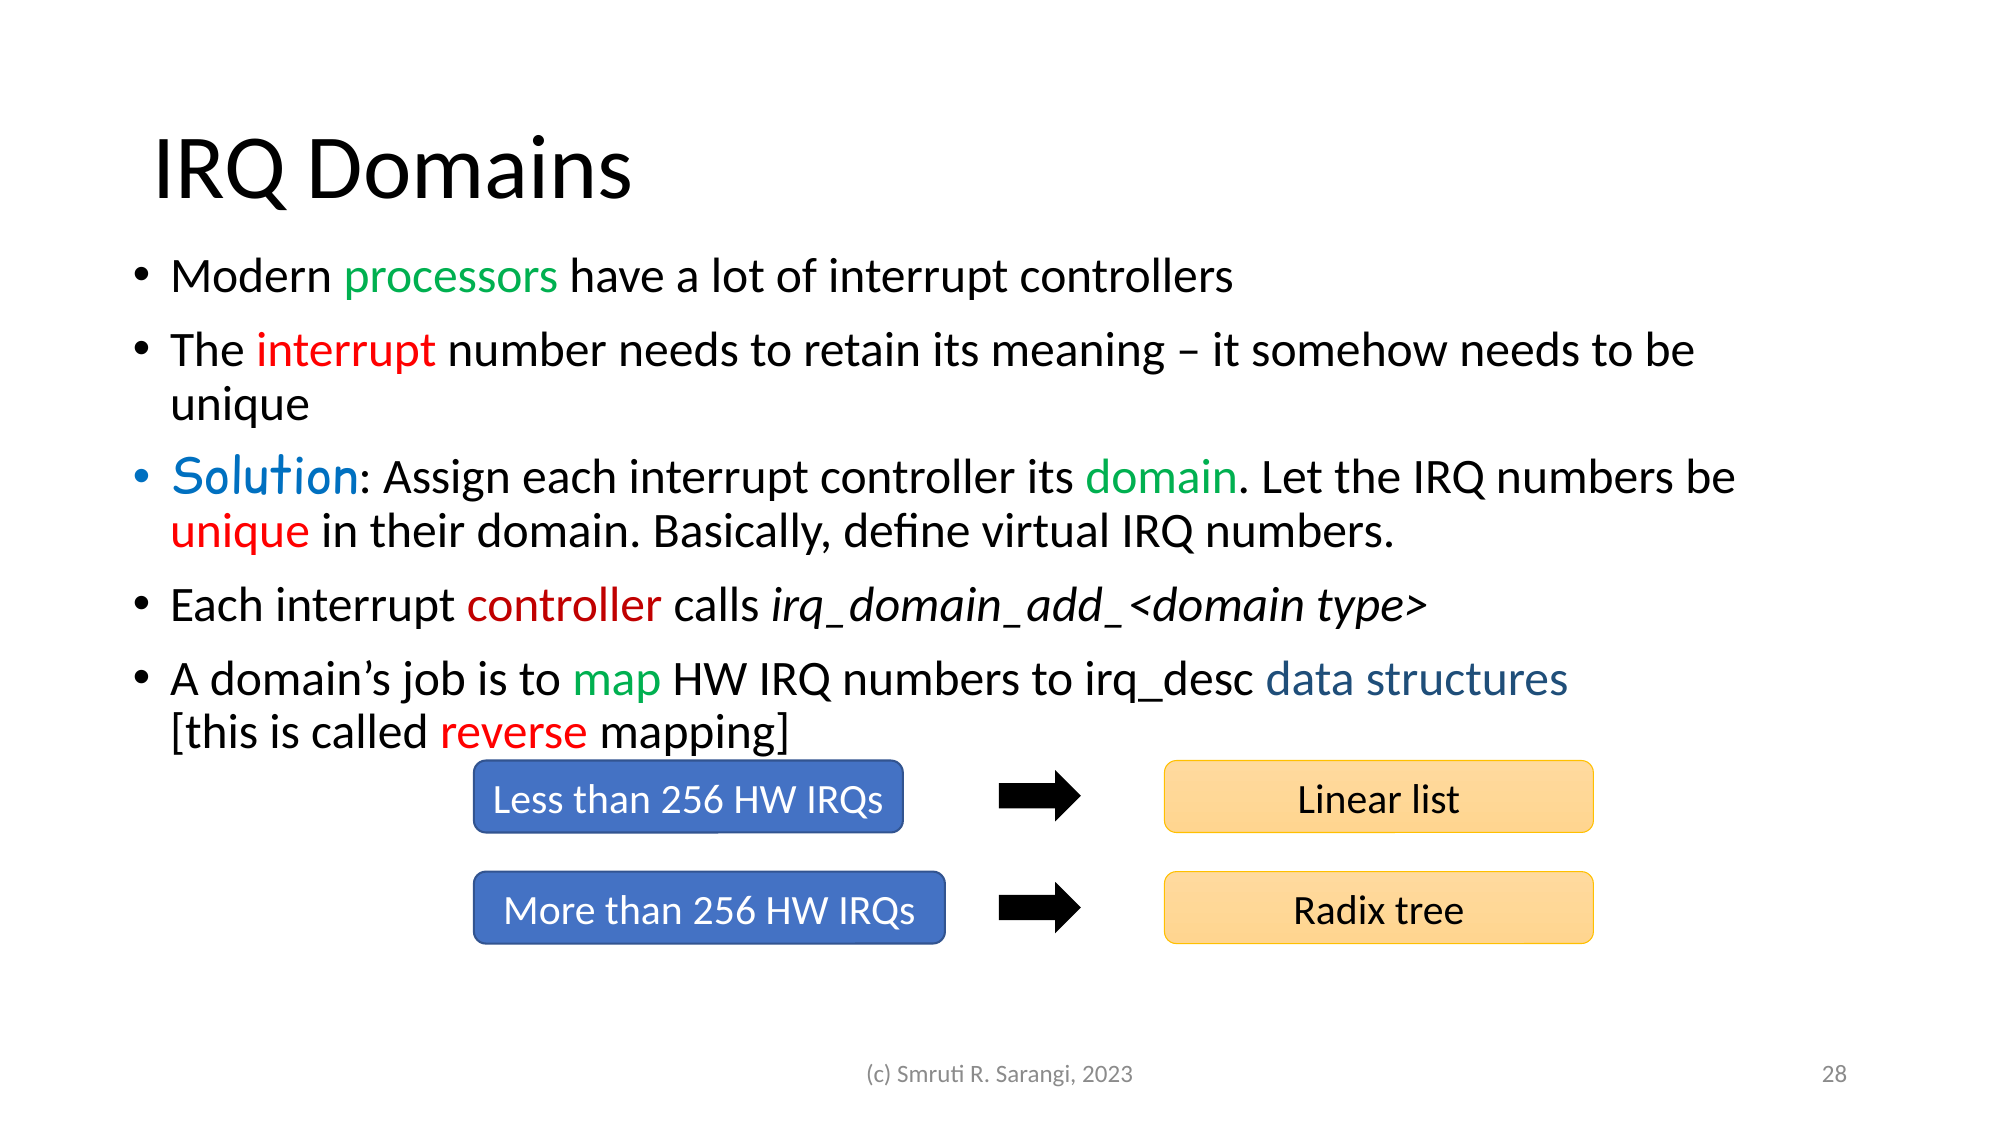

# IRQ Domains
Modern processors have a lot of interrupt controllers
The interrupt number needs to retain its meaning – it somehow needs to be unique
Solution: Assign each interrupt controller its domain. Let the IRQ numbers be unique in their domain. Basically, define virtual IRQ numbers.
Each interrupt controller calls irq_domain_add_<domain type>
A domain’s job is to map HW IRQ numbers to irq_desc data structures
[this is called reverse mapping]

Less than 256 HW IRQs
Linear list

More than 256 HW IRQs
Radix tree

(c) Smruti R. Sarangi, 2023
28